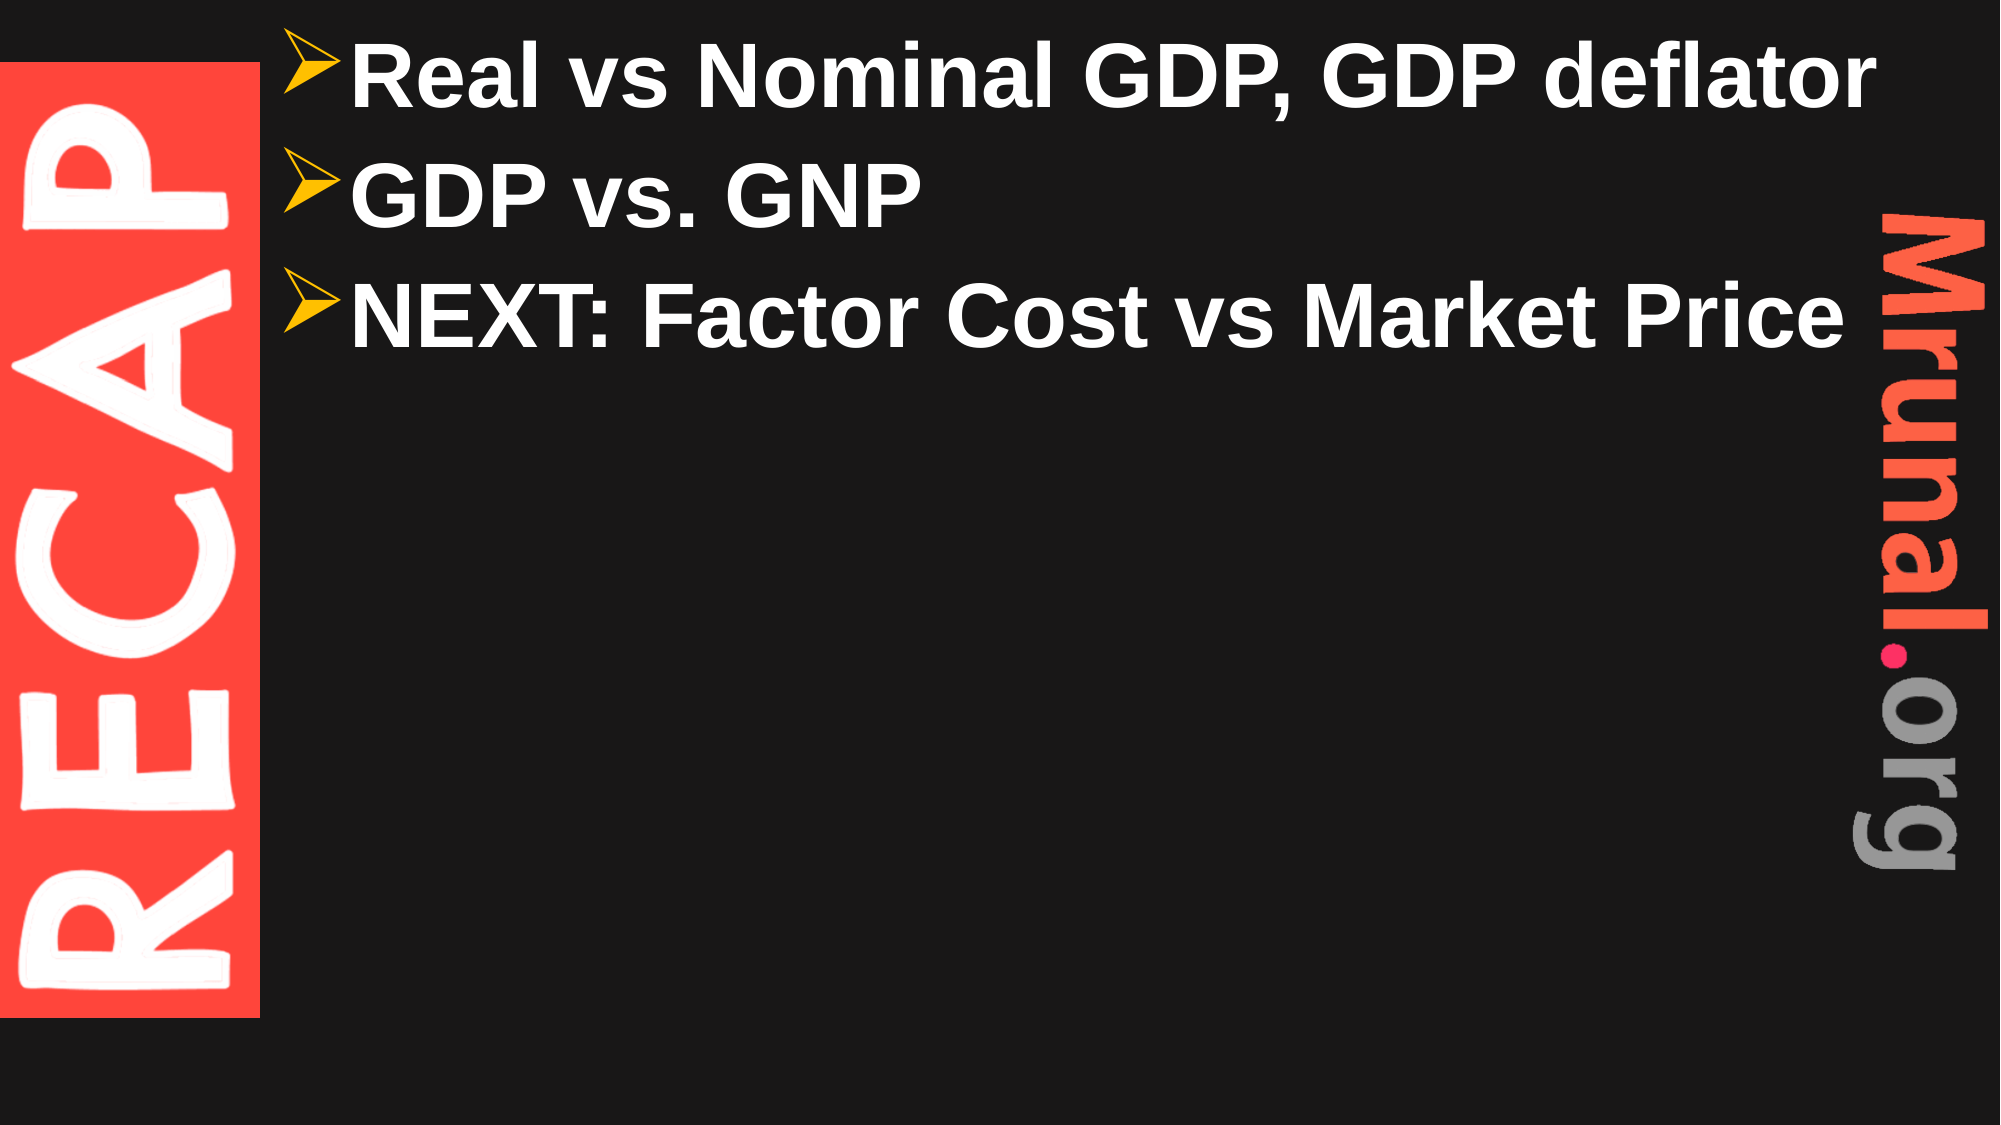

Real vs Nominal GDP, GDP deflator
GDP vs. GNP
NEXT: Factor Cost vs Market Price